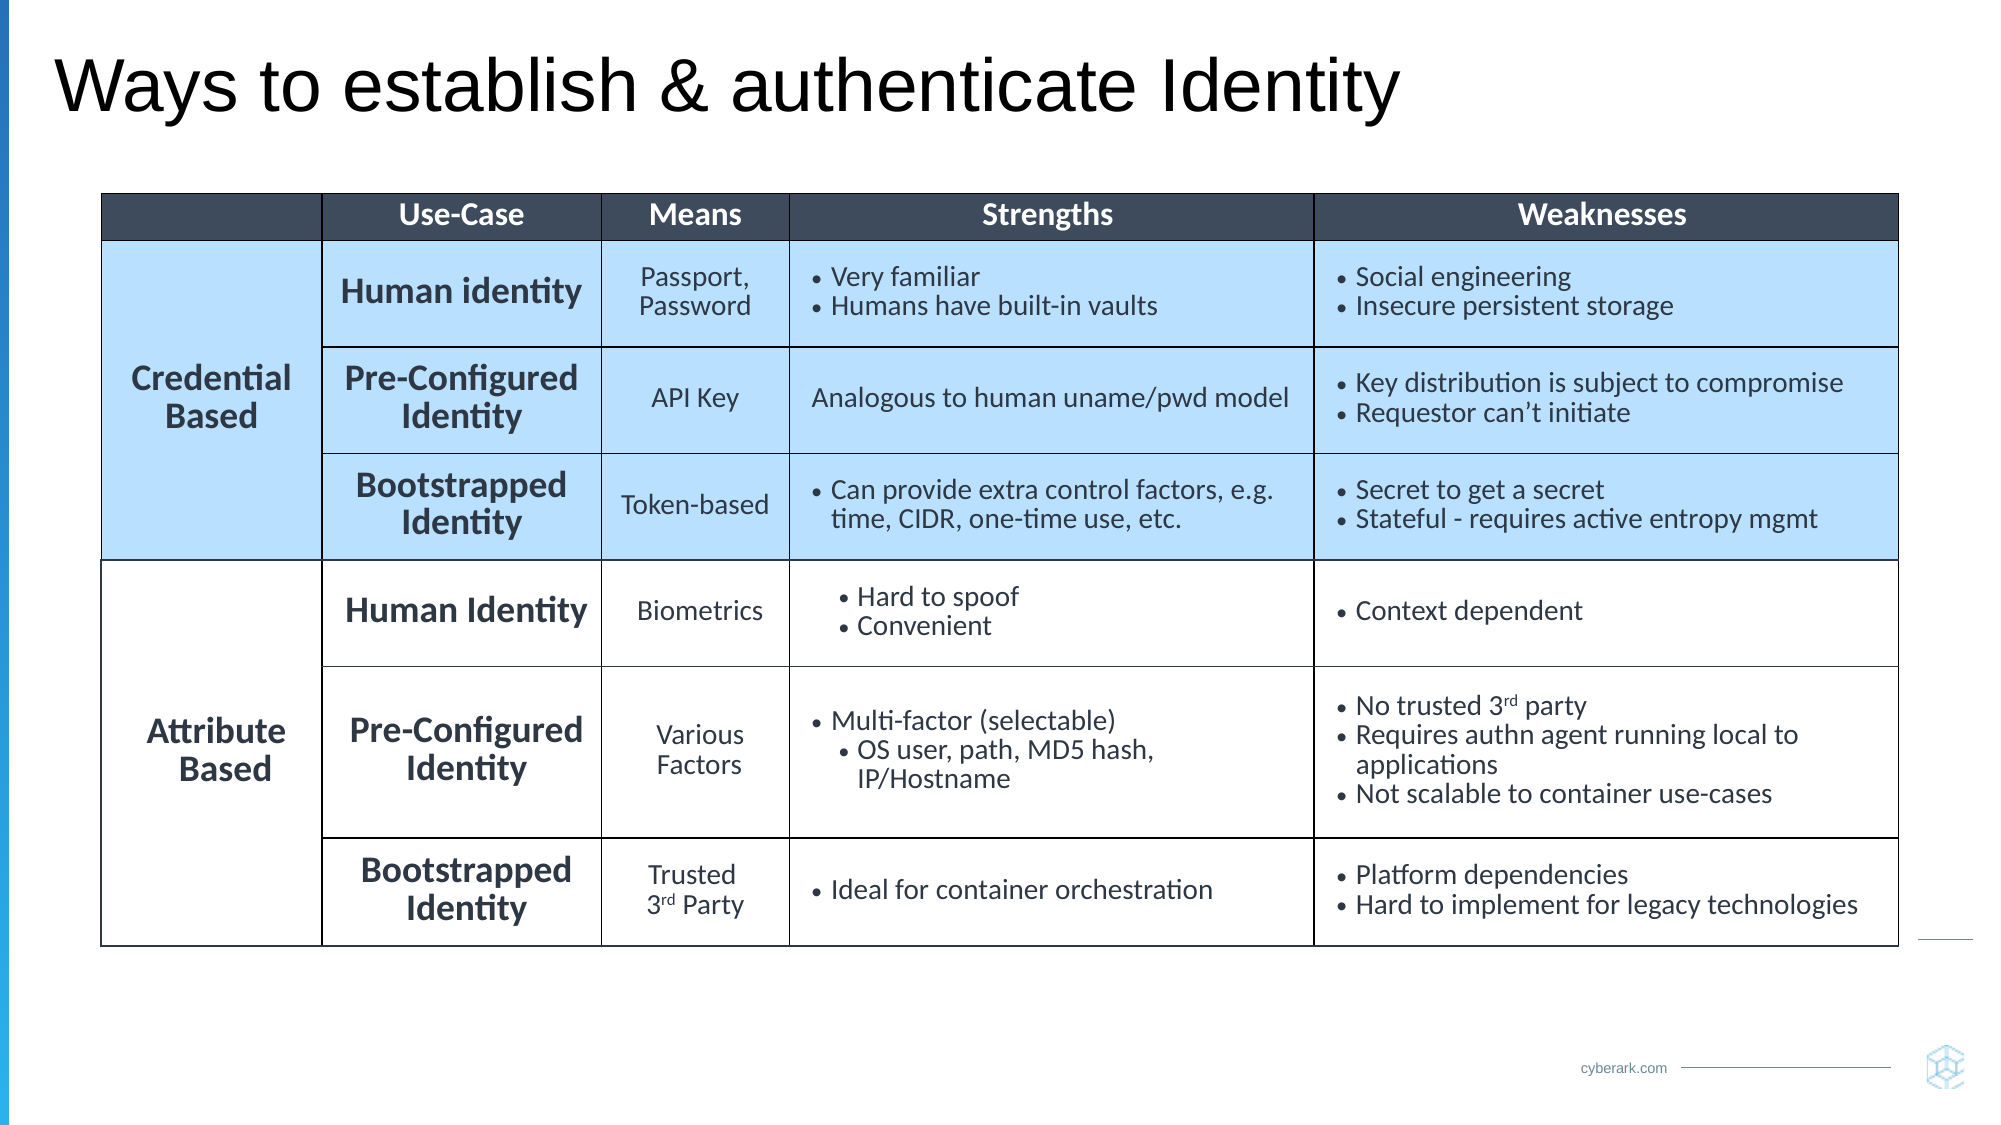

# Ways to establish & authenticate Identity
|  | Use-Case | Means | Strengths | Weaknesses |
| --- | --- | --- | --- | --- |
| Credential Based | Human identity | Passport, Password | Very familiar Humans have built-in vaults | Social engineering Insecure persistent storage |
|  | Pre-Configured Identity | API Key | Analogous to human uname/pwd model | Key distribution is subject to compromise Requestor can’t initiate |
|  | Bootstrapped Identity | Token-based | Can provide extra control factors, e.g. time, CIDR, one-time use, etc. | Secret to get a secret Stateful - requires active entropy mgmt |
| Attribute Based | Human Identity | Biometrics | Hard to spoof Convenient | Context dependent |
|  | Pre-Configured Identity | Various Factors | Multi-factor (selectable) OS user, path, MD5 hash, IP/Hostname | No trusted 3rd party Requires authn agent running local to applications Not scalable to container use-cases |
|  | Bootstrapped Identity | Trusted 3rd Party | Ideal for container orchestration | Platform dependencies Hard to implement for legacy technologies |